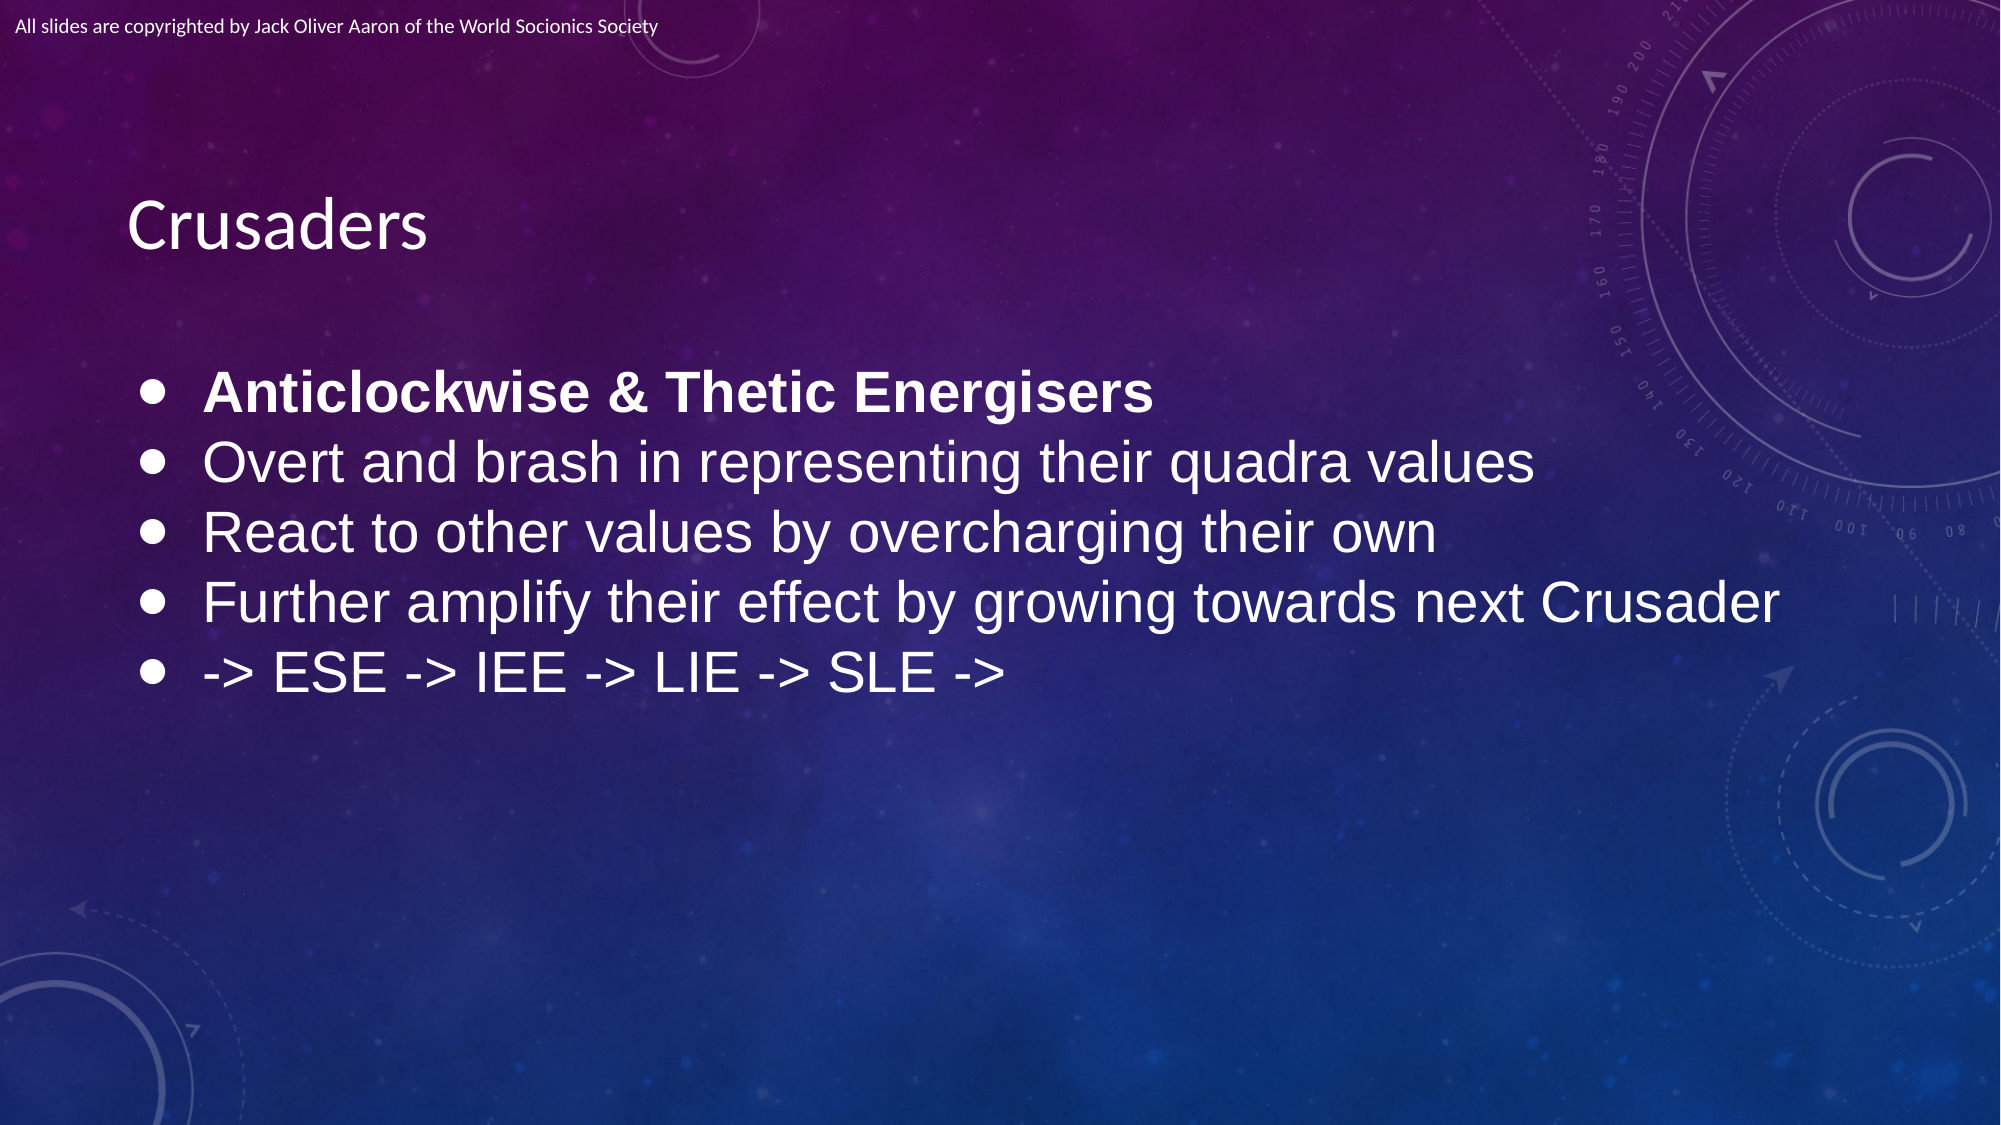

All slides are copyrighted by Jack Oliver Aaron of the World Socionics Society
# Crusaders
Anticlockwise & Thetic Energisers
Overt and brash in representing their quadra values
React to other values by overcharging their own
Further amplify their effect by growing towards next Crusader
-> ESE -> IEE -> LIE -> SLE ->